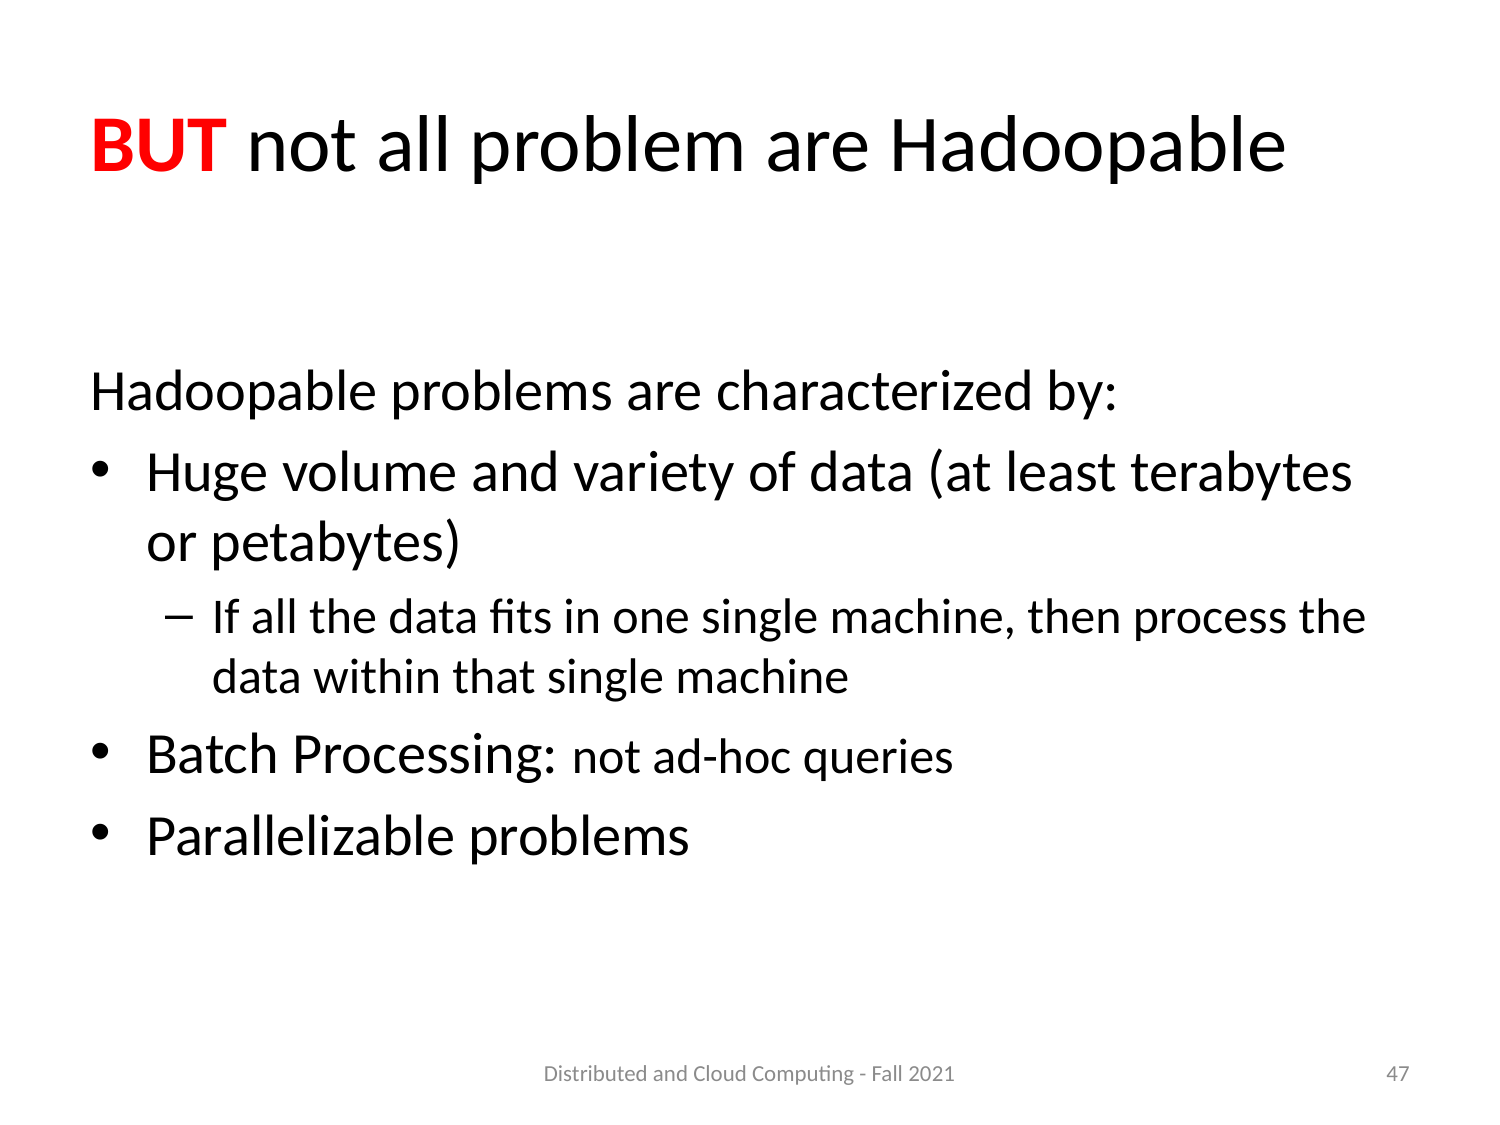

# BUT not all problem are Hadoopable

Hadoopable problems are characterized by:
Huge volume and variety of data (at least terabytes or petabytes)
If all the data fits in one single machine, then process the data within that single machine
Batch Processing: not ad-hoc queries
Parallelizable problems

Distributed and Cloud Computing - Fall 2021
47